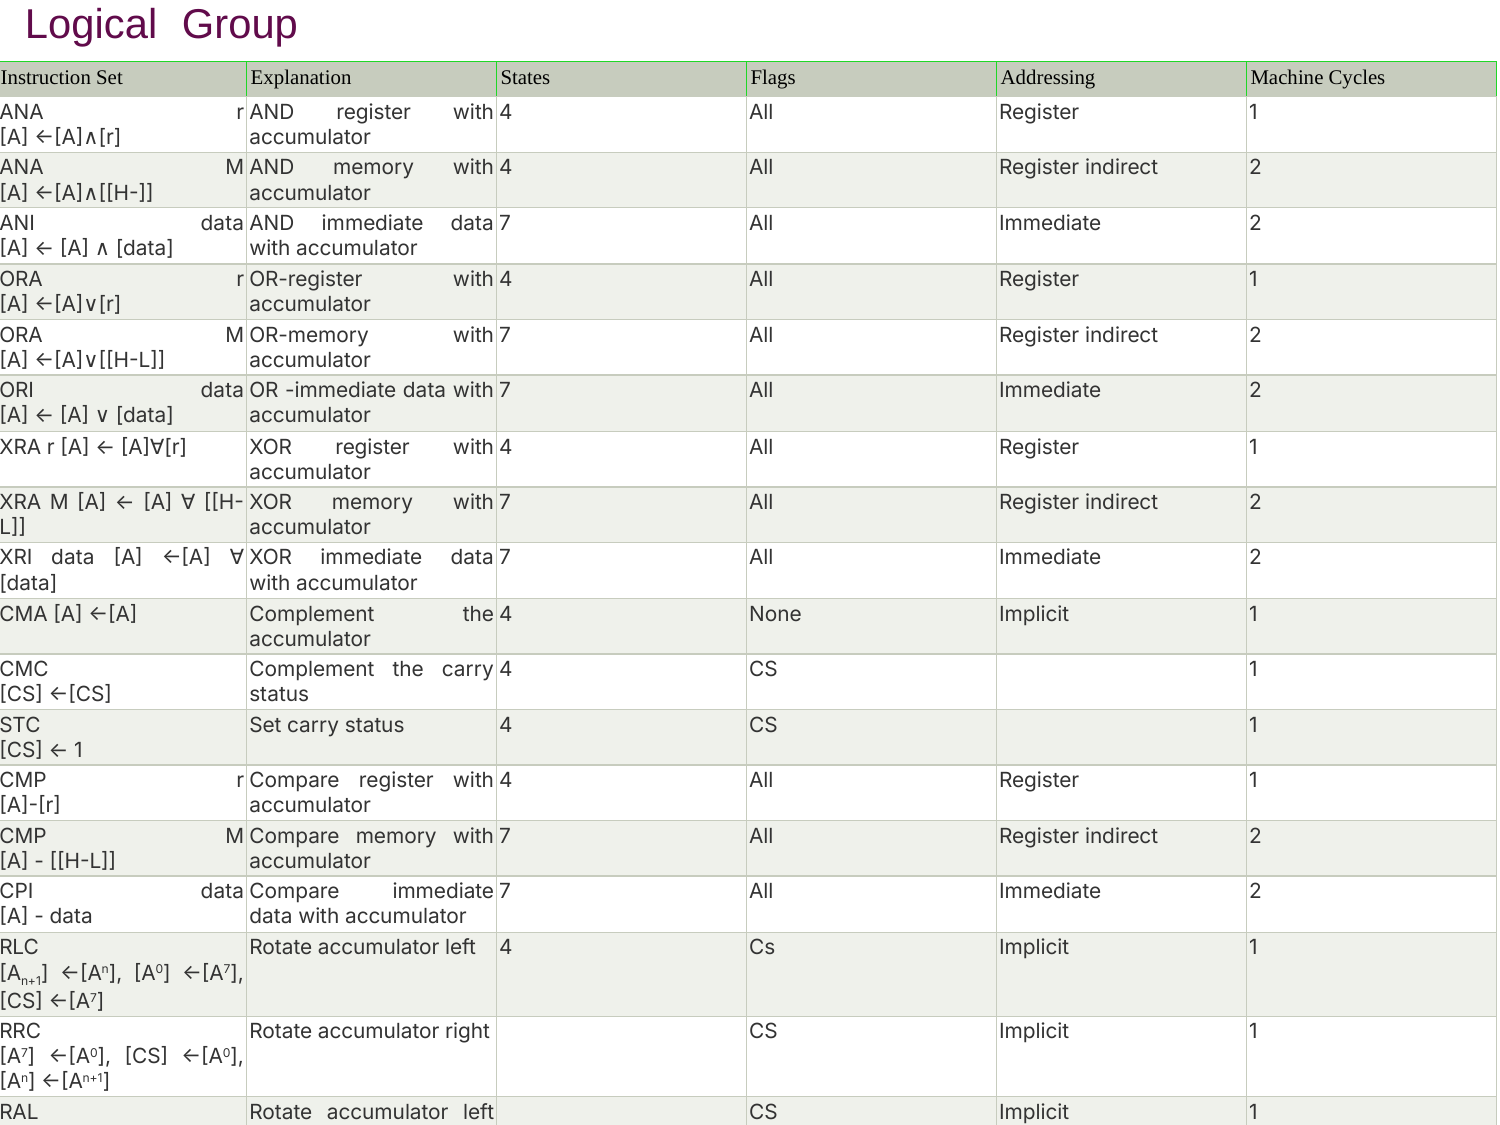

# Logical Group
| Instruction Set | Explanation | States | Flags | Addressing | Machine Cycles |
| --- | --- | --- | --- | --- | --- |
| ANA r [A] ←[A]∧[r] | AND register with accumulator | 4 | All | Register | 1 |
| ANA M [A] ←[A]∧[[H-]] | AND memory with accumulator | 4 | All | Register indirect | 2 |
| ANI data [A] ← [A] ∧ [data] | AND immediate data with accumulator | 7 | All | Immediate | 2 |
| ORA r [A] ←[A]∨[r] | OR-register with accumulator | 4 | All | Register | 1 |
| ORA M [A] ←[A]∨[[H-L]] | OR-memory with accumulator | 7 | All | Register indirect | 2 |
| ORI data [A] ← [A] ∨ [data] | OR -immediate data with accumulator | 7 | All | Immediate | 2 |
| XRA r [A] ← [A]∀[r] | XOR register with accumulator | 4 | All | Register | 1 |
| XRA M [A] ← [A] ∀ [[H-L]] | XOR memory with accumulator | 7 | All | Register indirect | 2 |
| XRI data [A] ←[A] ∀ [data] | XOR immediate data with accumulator | 7 | All | Immediate | 2 |
| CMA [A] ←[A] | Complement the accumulator | 4 | None | Implicit | 1 |
| CMC [CS] ←[CS] | Complement the carry status | 4 | CS |  | 1 |
| STC [CS] ← 1 | Set carry status | 4 | CS |  | 1 |
| CMP r [A]-[r] | Compare register with accumulator | 4 | All | Register | 1 |
| CMP M [A] - [[H-L]] | Compare memory with accumulator | 7 | All | Register indirect | 2 |
| CPI data [A] - data | Compare immediate data with accumulator | 7 | All | Immediate | 2 |
| RLC [An+1] ←[An], [A0] ←[A7], [CS] ←[A7] | Rotate accumulator left | 4 | Cs | Implicit | 1 |
| RRC [A7] ←[A0], [CS] ←[A0], [An] ←[An+1] | Rotate accumulator right |  | CS | Implicit | 1 |
| RAL [An+1] ←[An], [CS] ←[A7], [A0] ←[CS] | Rotate accumulator left through carry |  | CS | Implicit | 1 |
| RAR [An] ←[An+1], [CS] ←[A0], [A7] ←[CS] | Rotate accumulator right through carry |  | CS | Implicit | 1 |